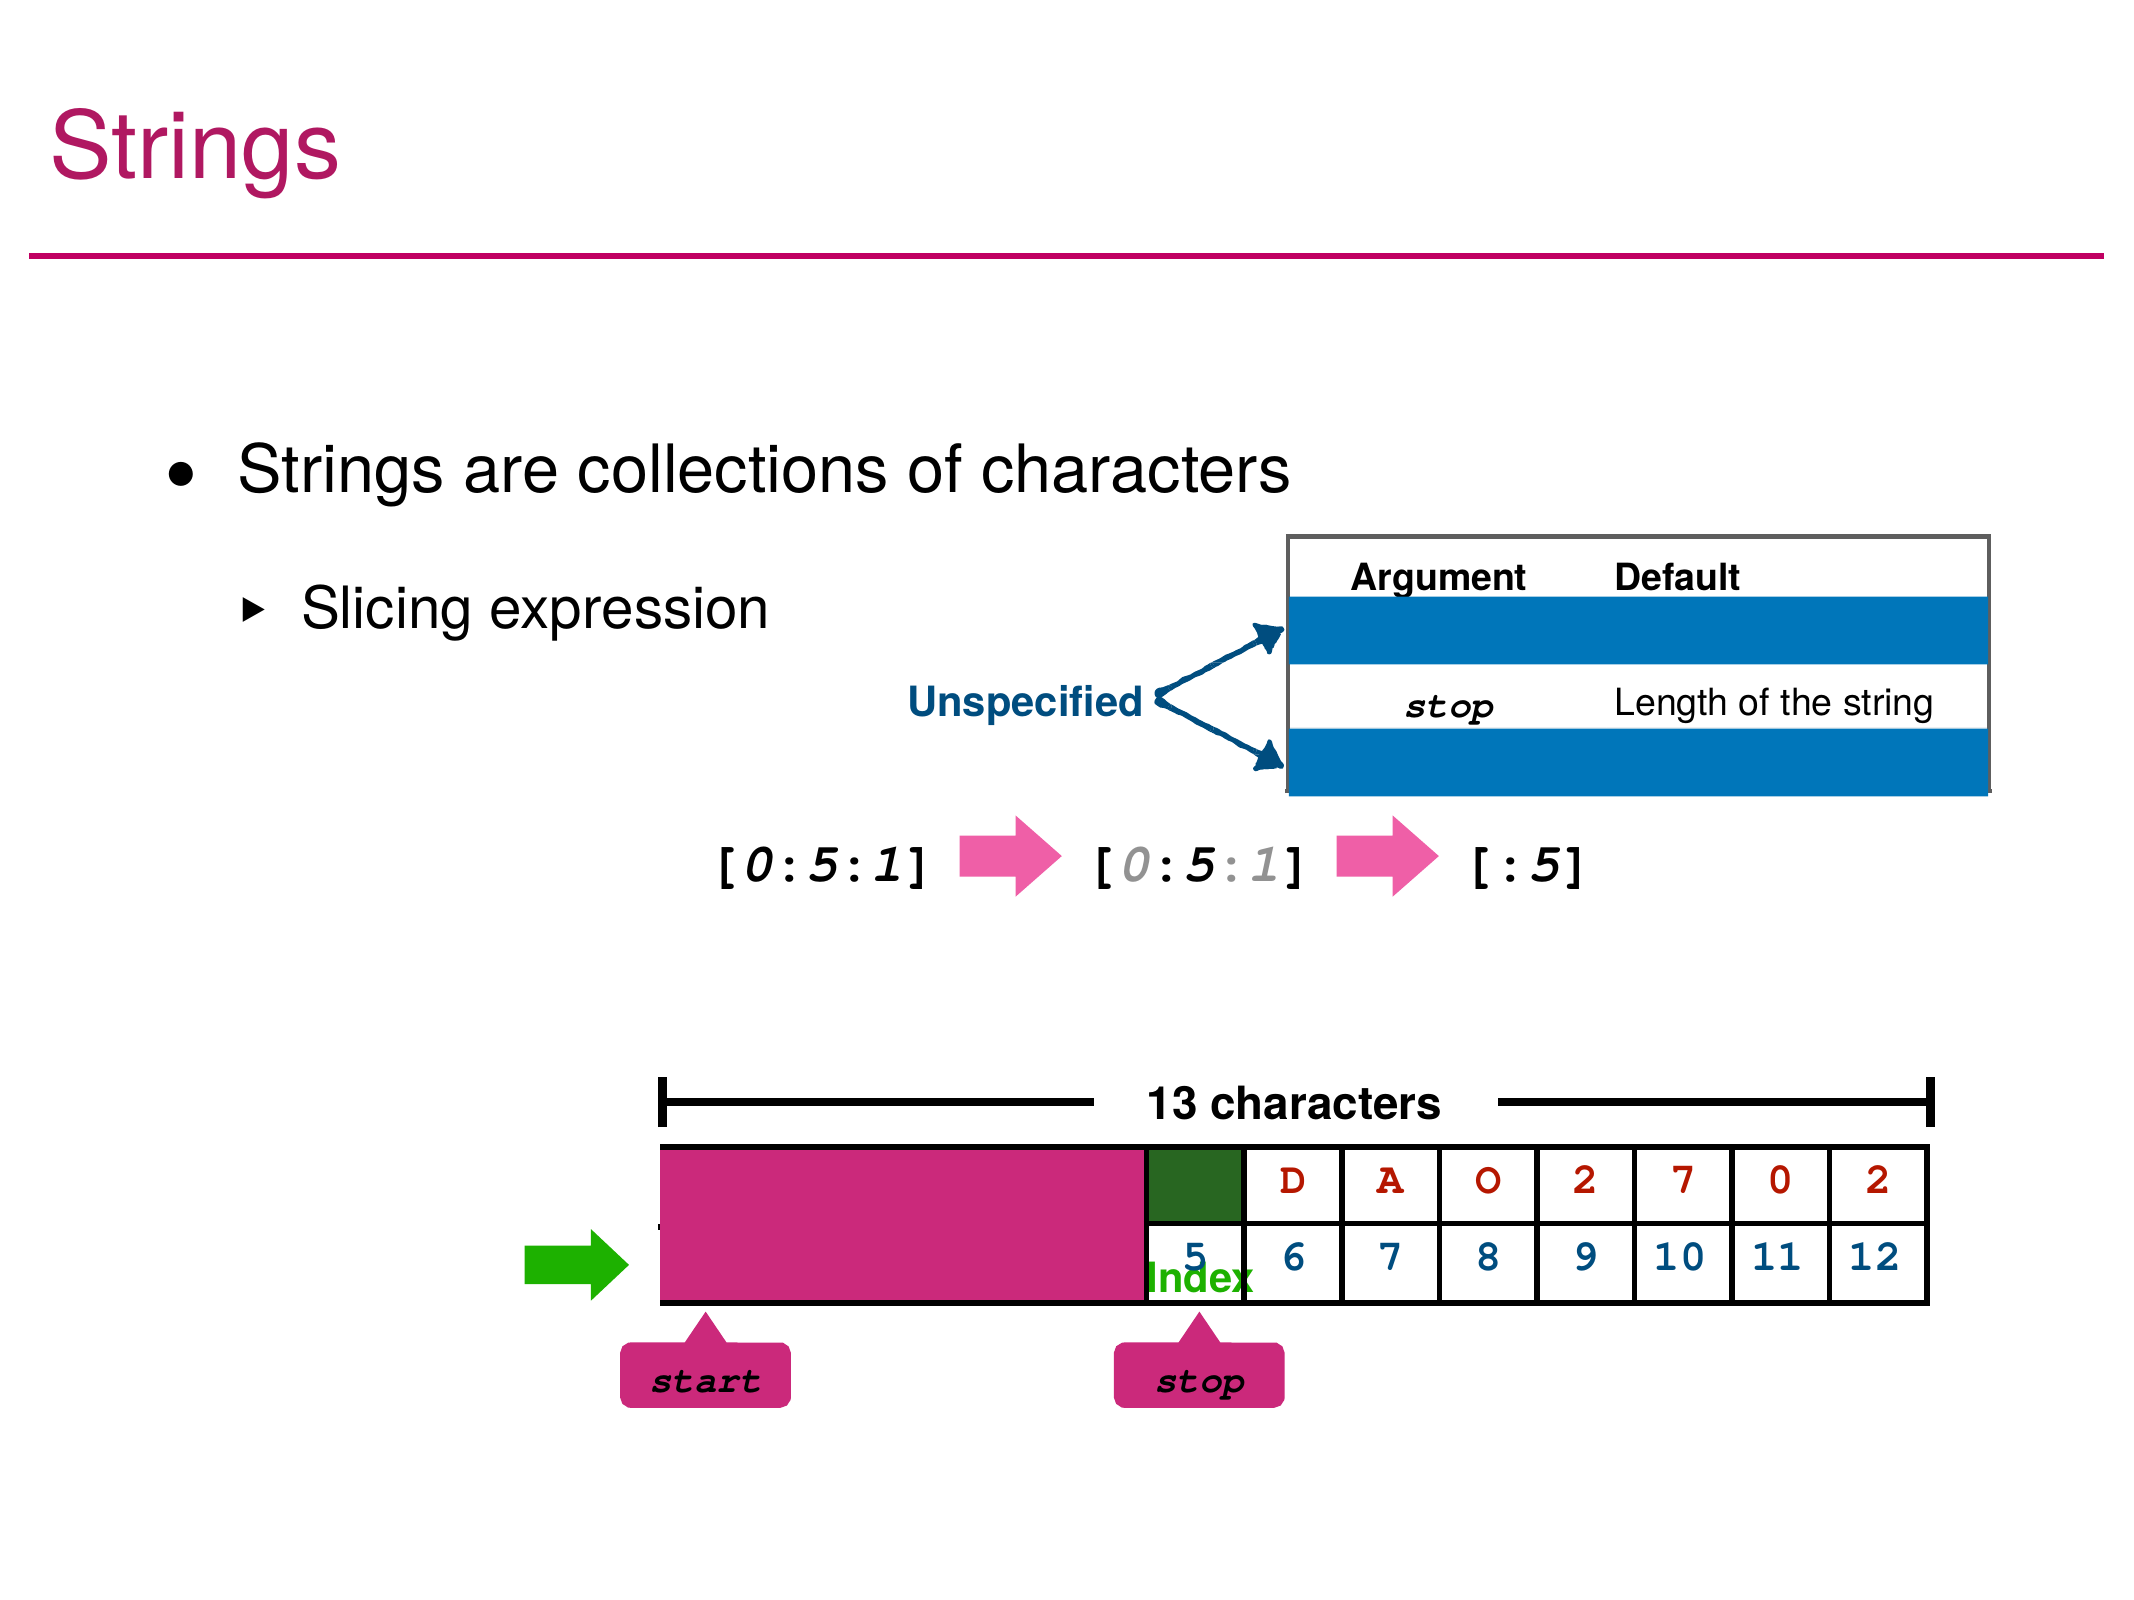

# Strings

Strings are collections of characters

Arguments
Default Values
Slicing expression
start 	0

Unspecified
Length of the string
stop

step 	1

[0:5:1]
[0:5:1]
[:5]
13 characters

Index

|  |  | D | A | O | 2 | 7 | 0 | 2 |
| --- | --- | --- | --- | --- | --- | --- | --- | --- |
|  | 5 | 6 | 7 | 8 | 9 | 10 | 11 | 12 |
H	e	l	l	o 0	1	2	3	4

-13 -12 -11 -10 -9	-8	-7	-6	-5	-4	-3	-2	-1

start
stop